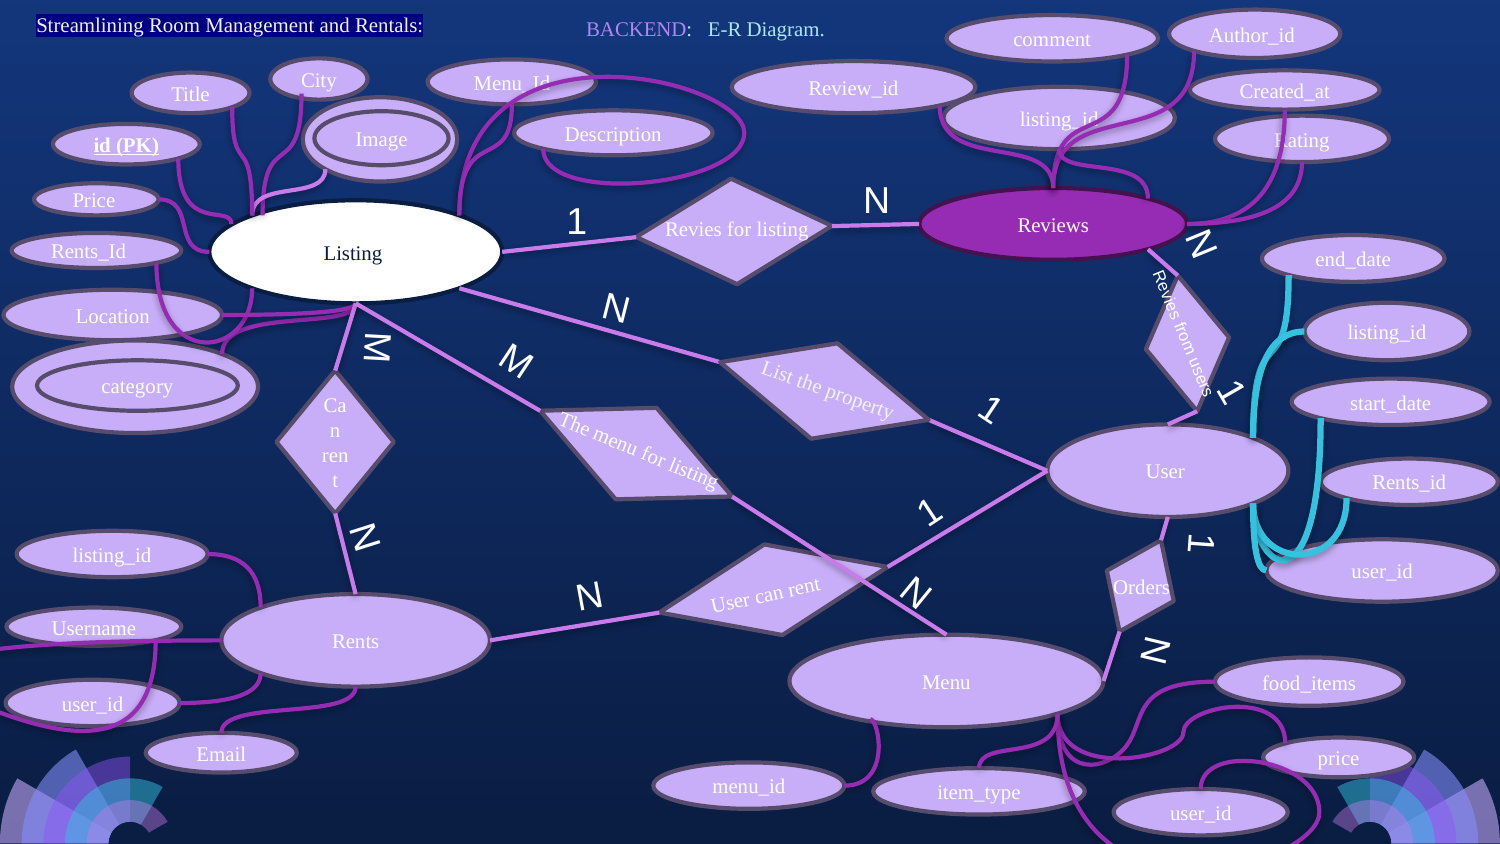

Streamlining Room Management and Rentals:
BACKEND:   E-R Diagram.
Author_id
comment
City
Menu_Id
Review_id
Created_at
Title
listing_id

Description
Image
Rating
id (PK)

N
Price
Reviews
1
Listing
Revies for listing
N
Rents_Id
 end_date
N

Location

listing_id
Revies from users
M
M

category
1
List the property
Can rent
1
 start_date
User
The menu for listing
Rents_id
1

N
1
listing_id
user_id

N
N
Orders
User can rent
Rents
Username
N
Menu
food_items
user_id
 Email
 price
menu_id
item_type
user_id